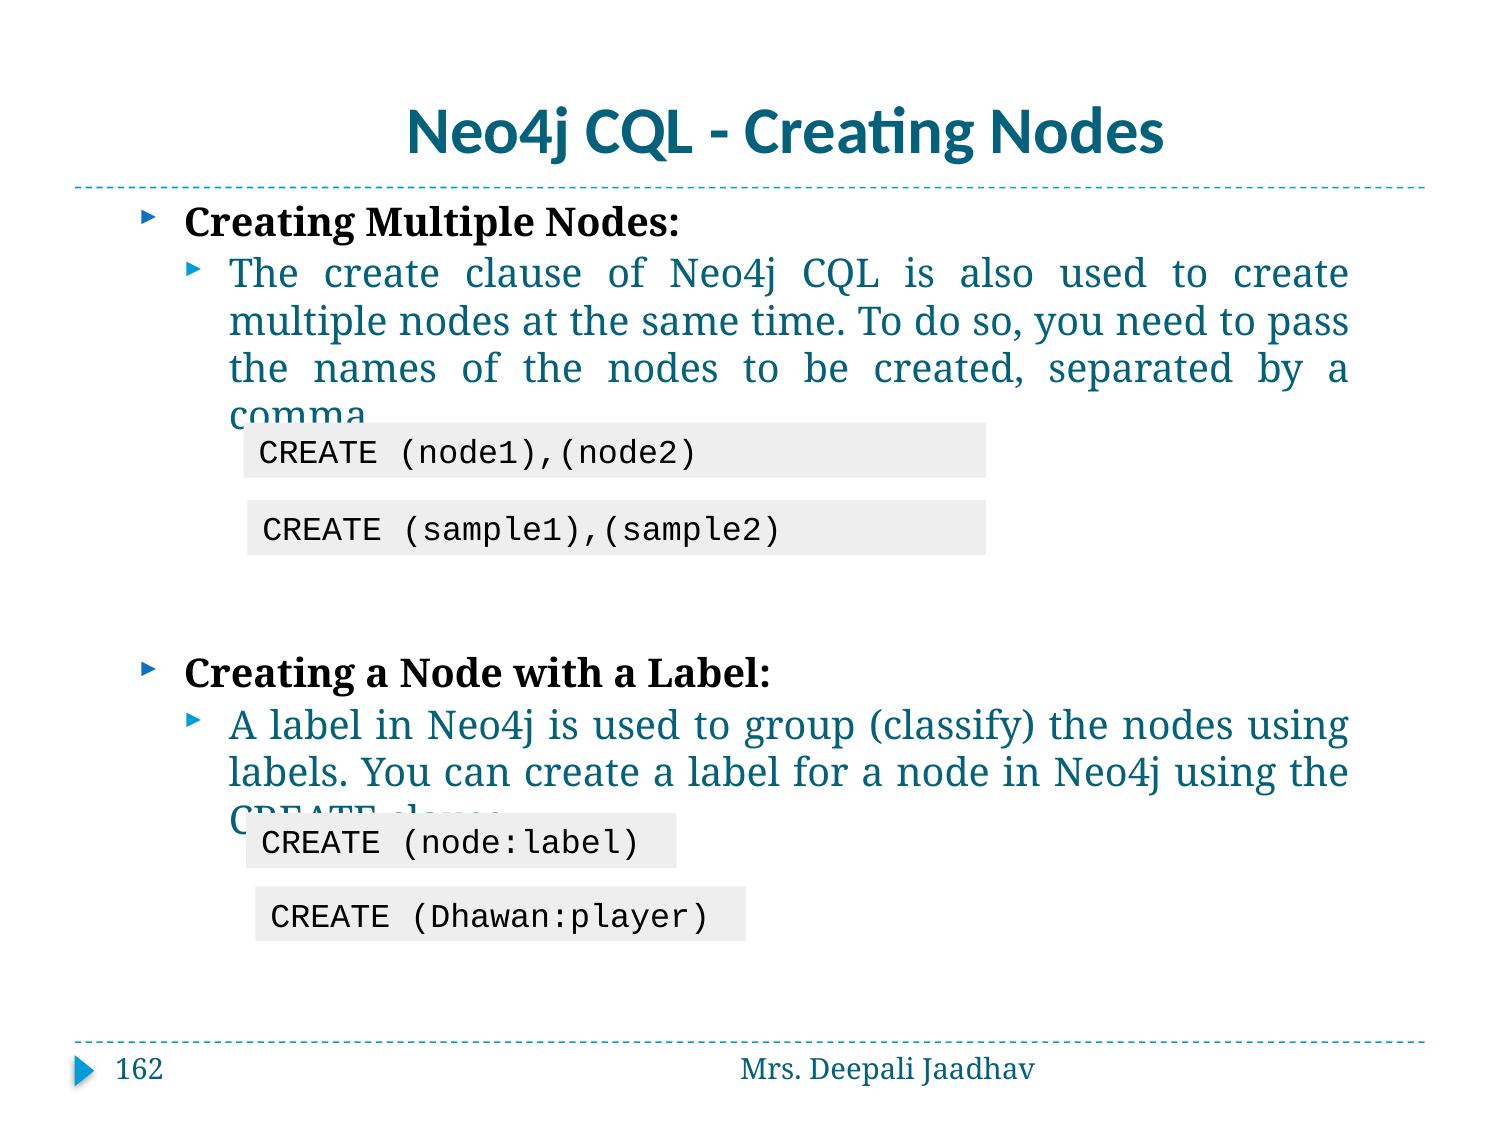

# Neo4j CQL - Creating Nodes
Creating Multiple Nodes:
The create clause of Neo4j CQL is also used to create multiple nodes at the same time. To do so, you need to pass the names of the nodes to be created, separated by a comma.

Creating a Node with a Label:
A label in Neo4j is used to group (classify) the nodes using labels. You can create a label for a node in Neo4j using the CREATE clause.

CREATE (node1),(node2)
CREATE (sample1),(sample2)
CREATE (node:label)
CREATE (Dhawan:player)
162
Mrs. Deepali Jaadhav